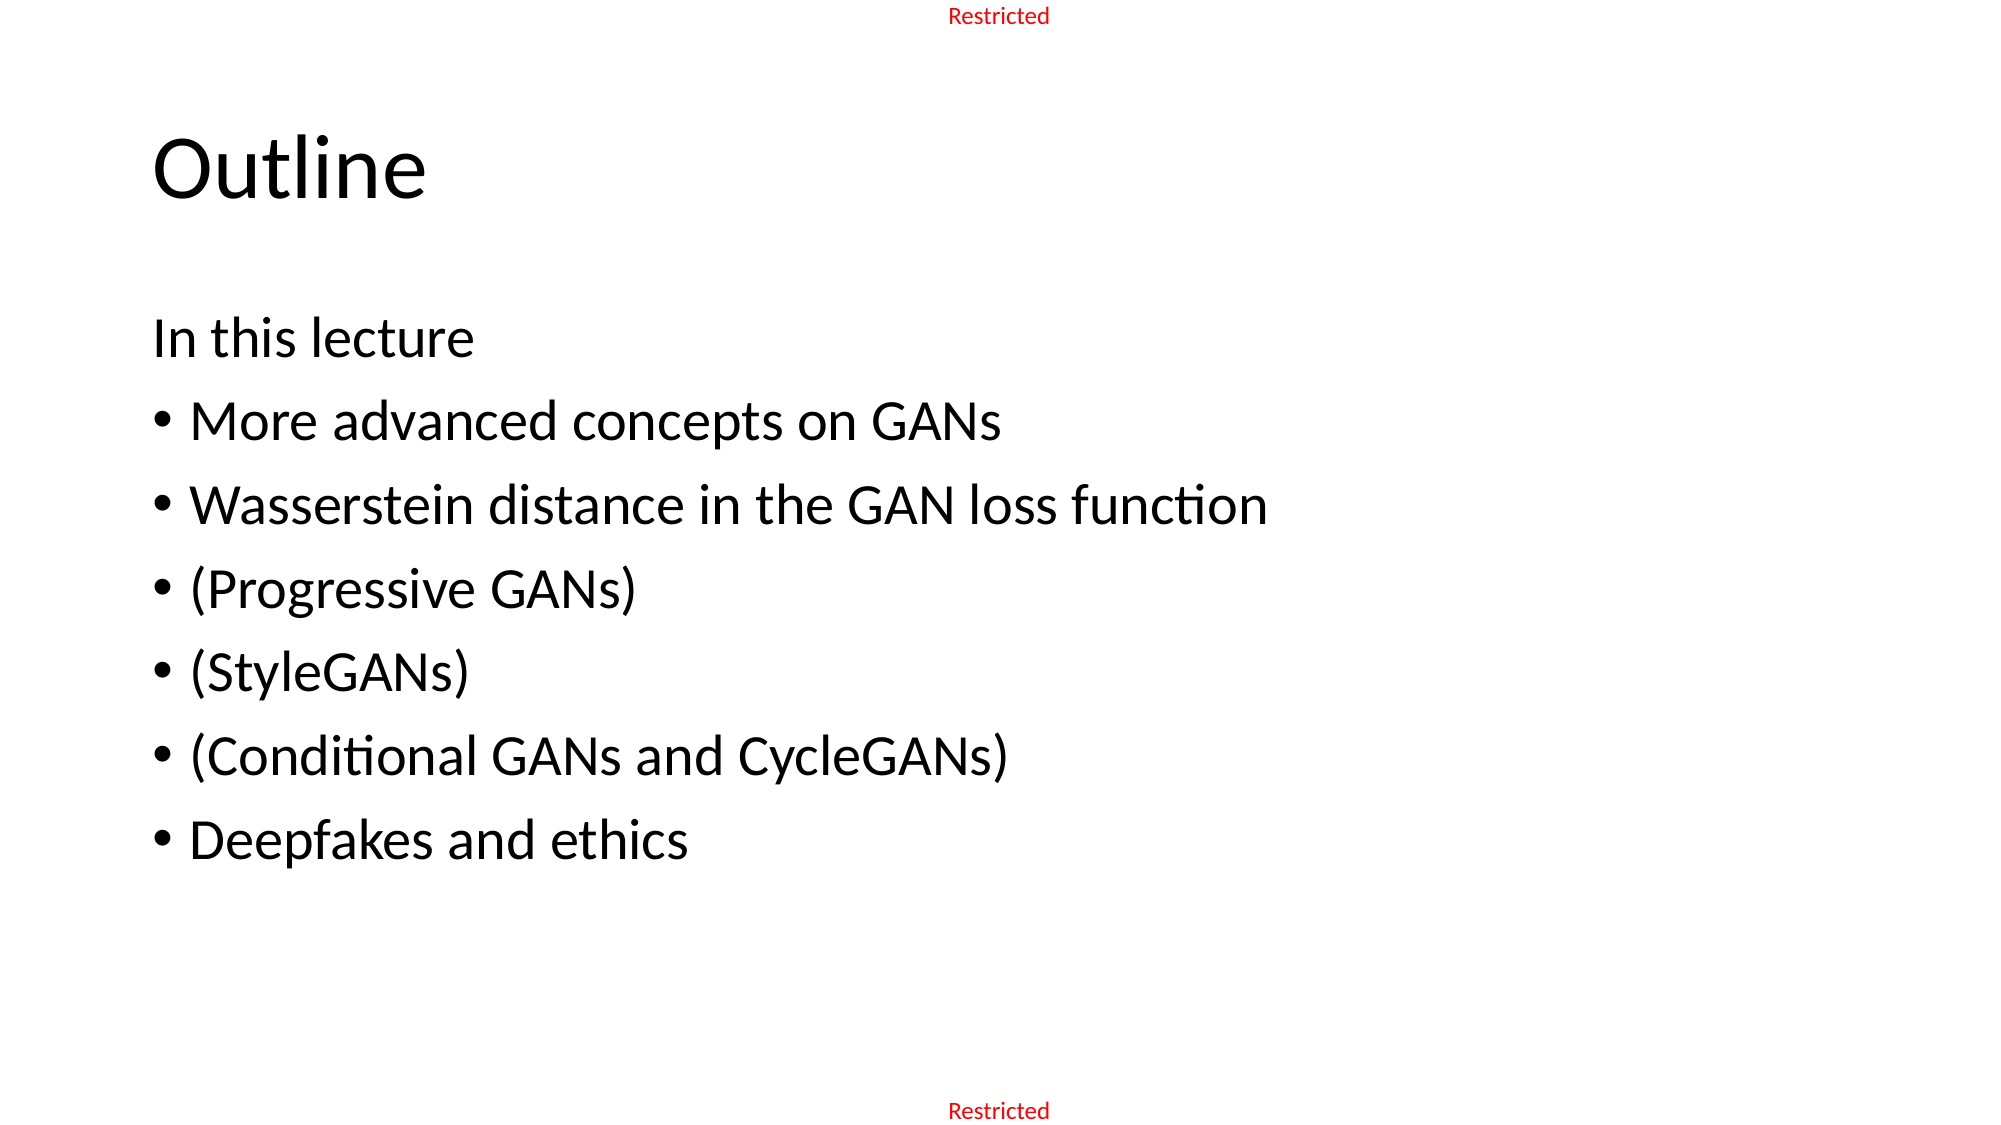

# Outline
In this lecture
More advanced concepts on GANs
Wasserstein distance in the GAN loss function
(Progressive GANs)
(StyleGANs)
(Conditional GANs and CycleGANs)
Deepfakes and ethics